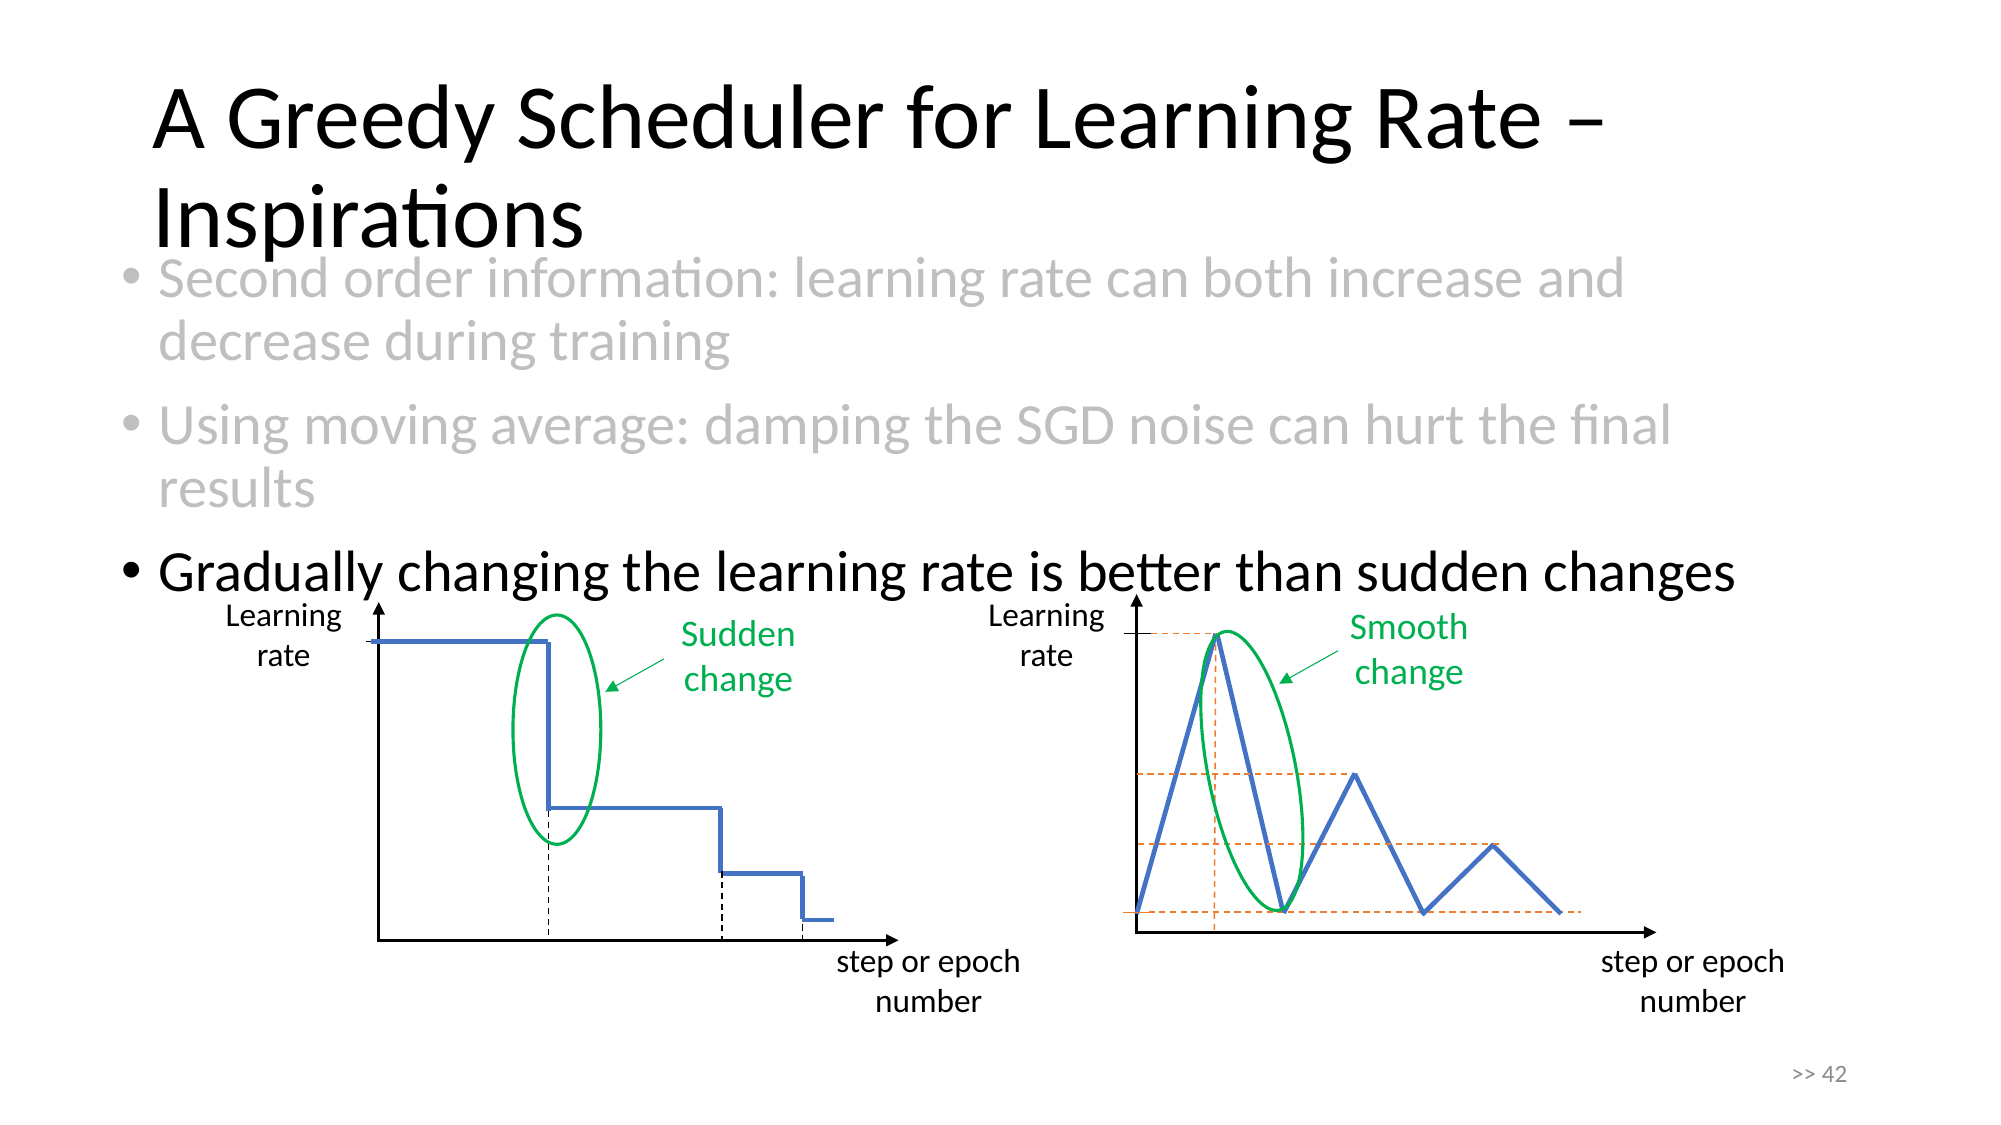

# A Greedy Scheduler for Learning Rate – Inspirations
Second order information: learning rate can both increase and decrease during training
Using moving average: damping the SGD noise can hurt the final results
Gradually changing the learning rate is better than sudden changes
Learning
rate
Learning
rate
Smooth
change
Sudden
change

step or epoch
number
step or epoch
number
>> 42